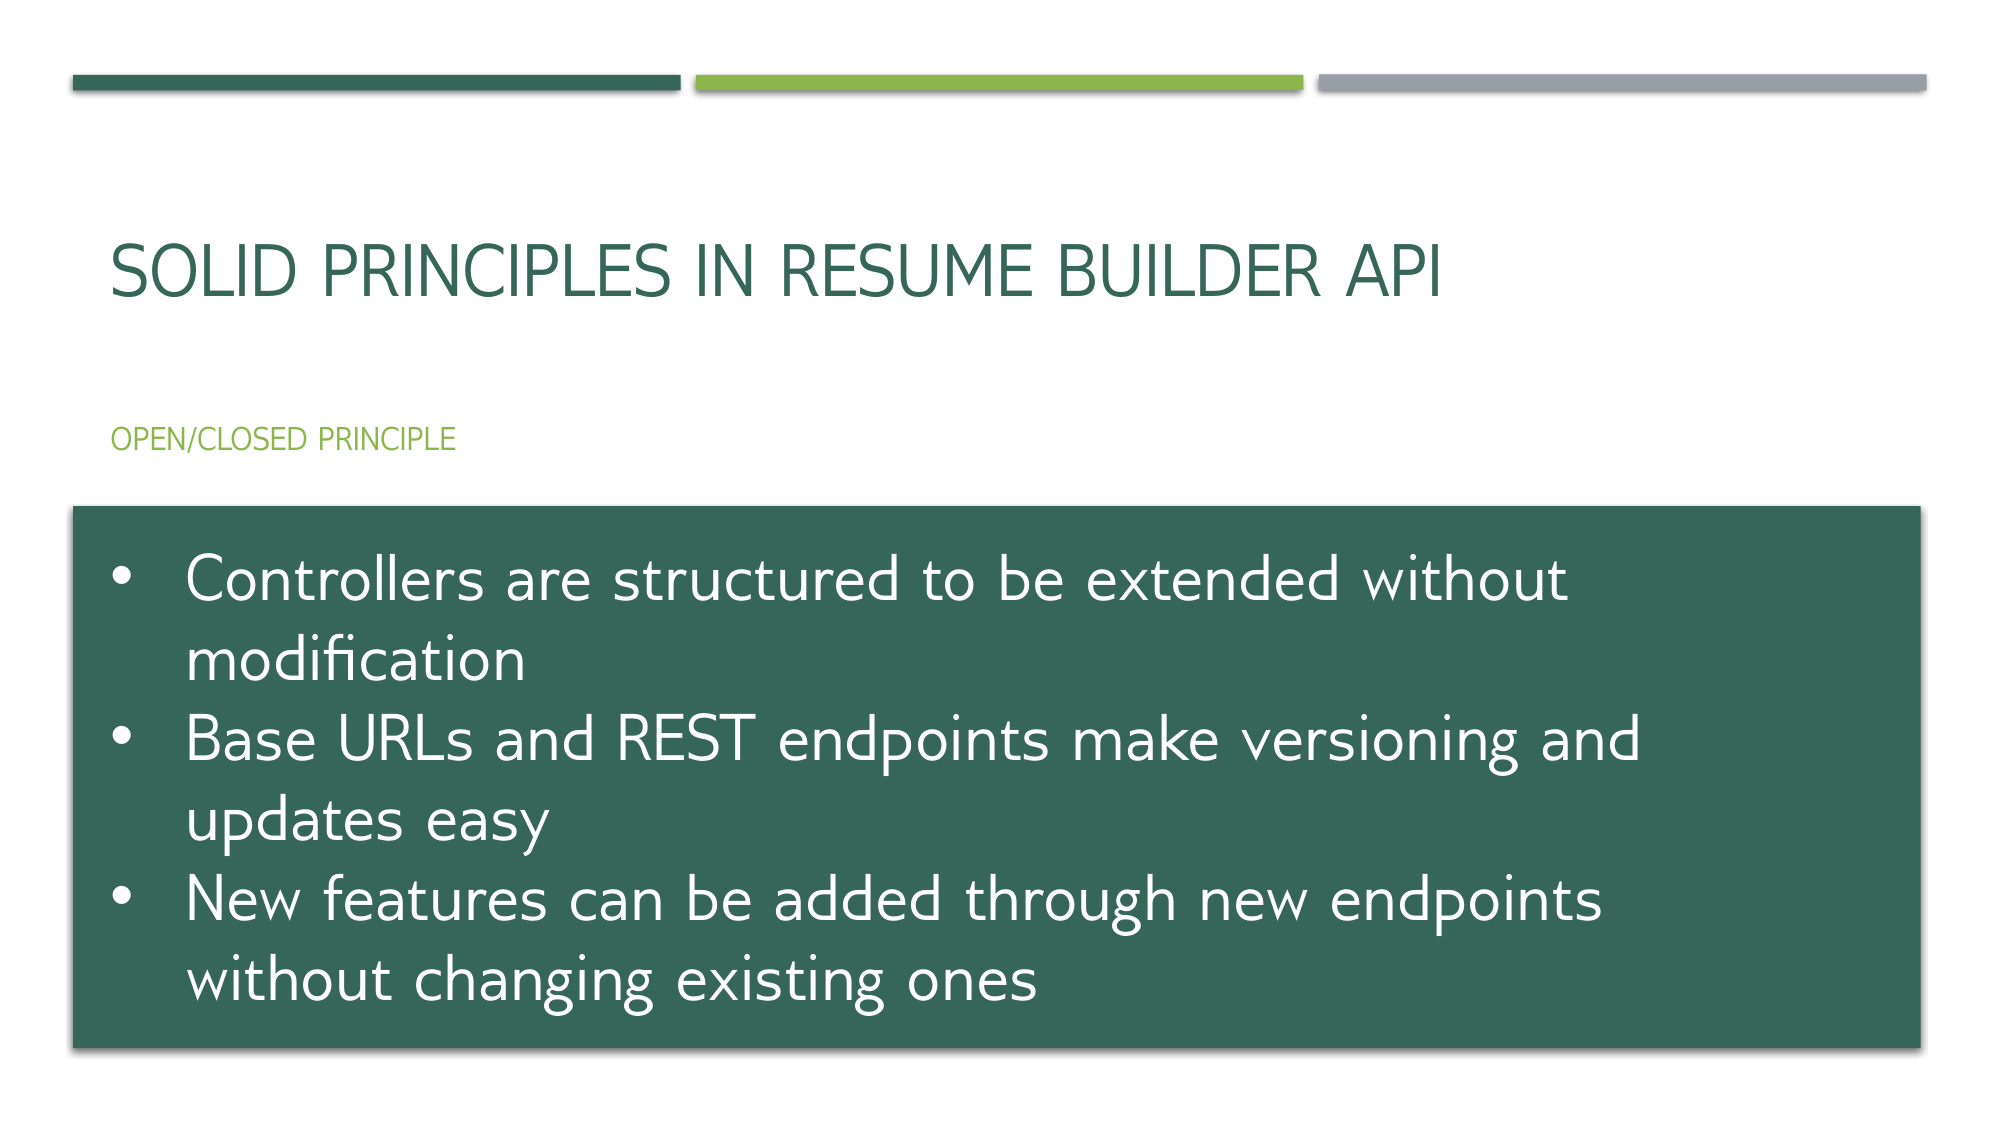

# SOLID Principles in Resume Builder API

Open/Closed Principle
Controllers are structured to be extended without modification
Base URLs and REST endpoints make versioning and updates easy
New features can be added through new endpoints without changing existing ones